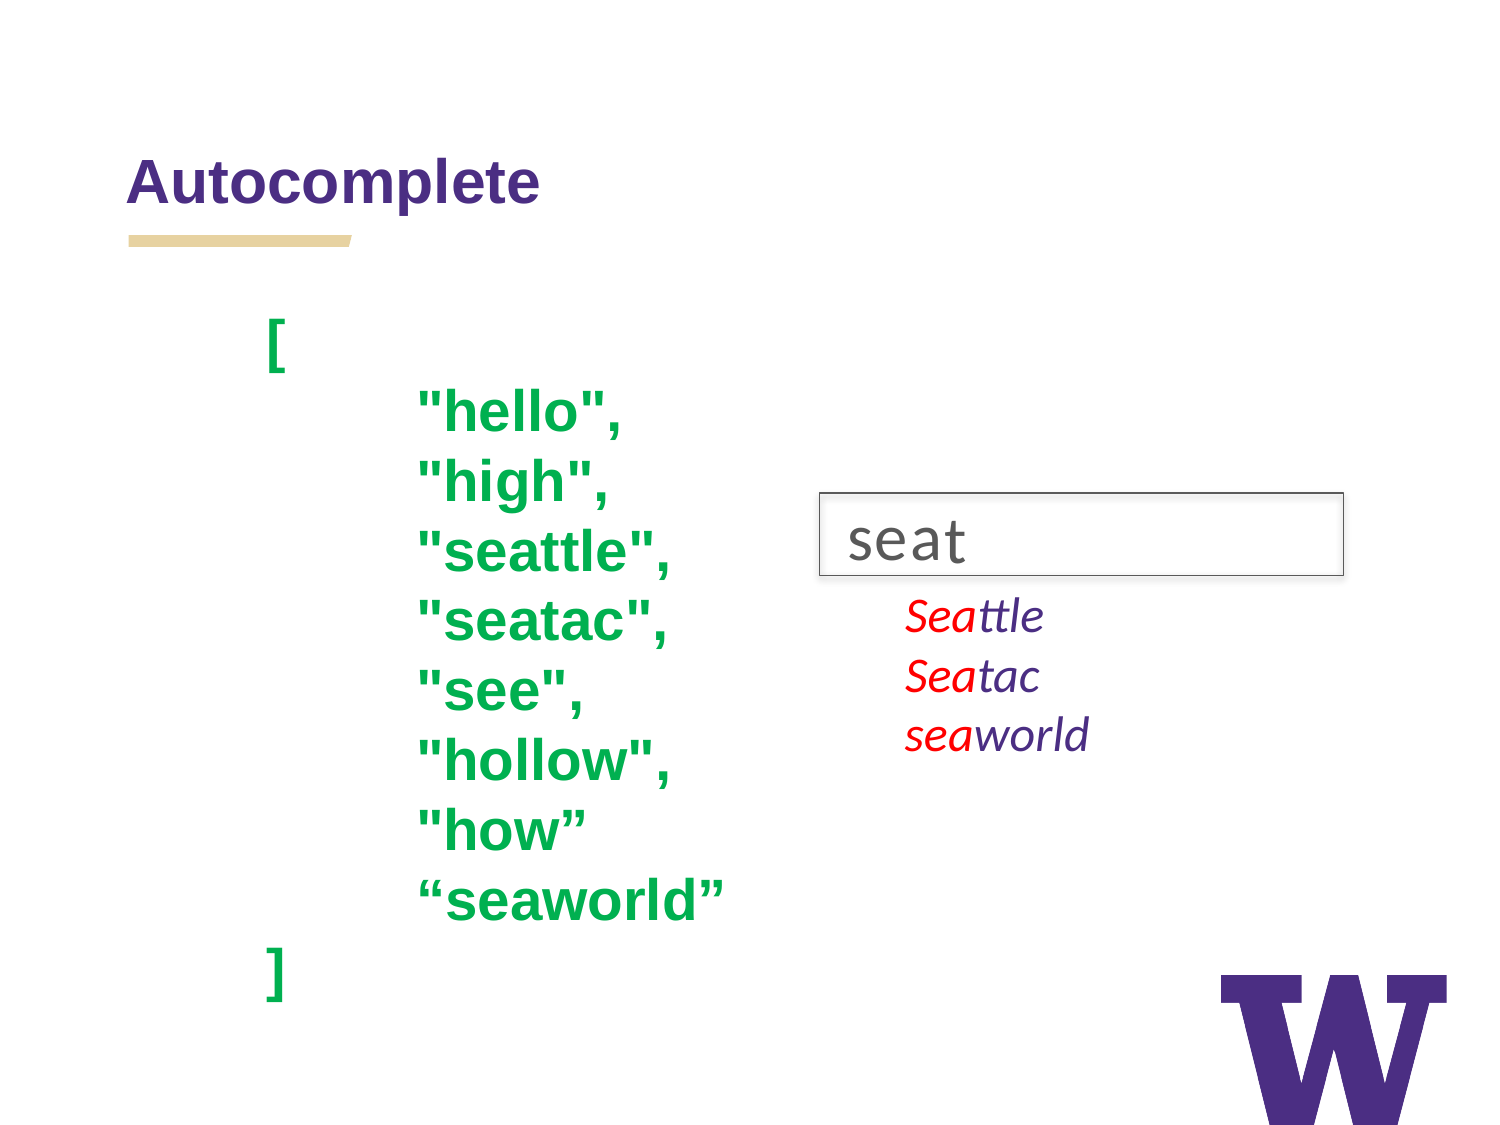

# Autocomplete
[
	"hello",
	"high",
	"seattle",
	"seatac",
	"see",
	"hollow",
	"how”
	“seaworld”
]
a
s
e
t

Seattle
Seatac
seaworld